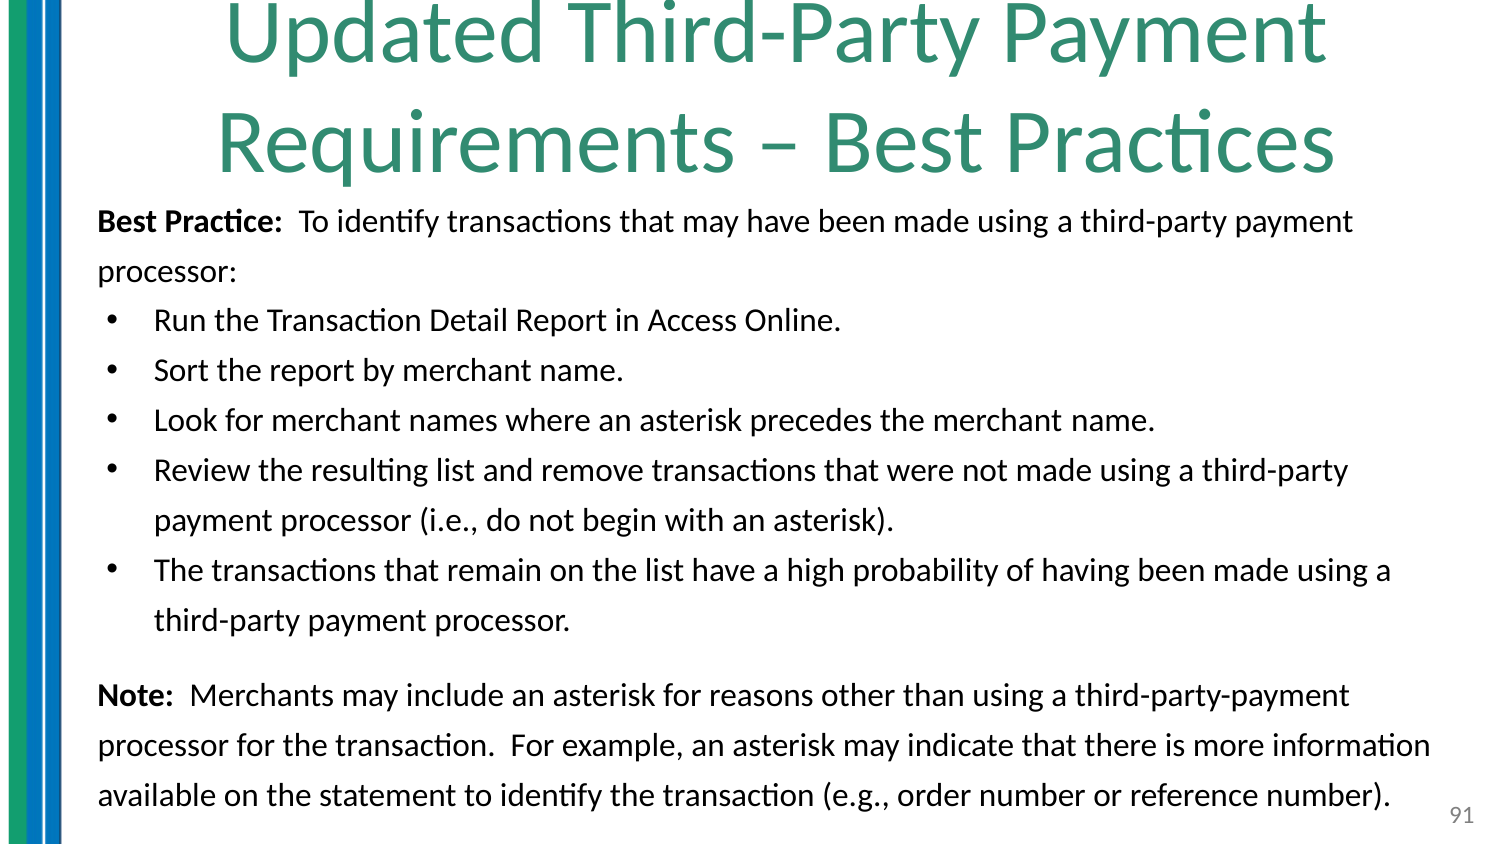

# Updated Third-Party Payment Requirements – Best Practices
Best Practice:  To identify transactions that may have been made using a third-party payment processor:
Run the Transaction Detail Report in Access Online.
Sort the report by merchant name.
Look for merchant names where an asterisk precedes the merchant name.
Review the resulting list and remove transactions that were not made using a third-party payment processor (i.e., do not begin with an asterisk).
The transactions that remain on the list have a high probability of having been made using a third-party payment processor.
Note:  Merchants may include an asterisk for reasons other than using a third-party-payment processor for the transaction.  For example, an asterisk may indicate that there is more information available on the statement to identify the transaction (e.g., order number or reference number).